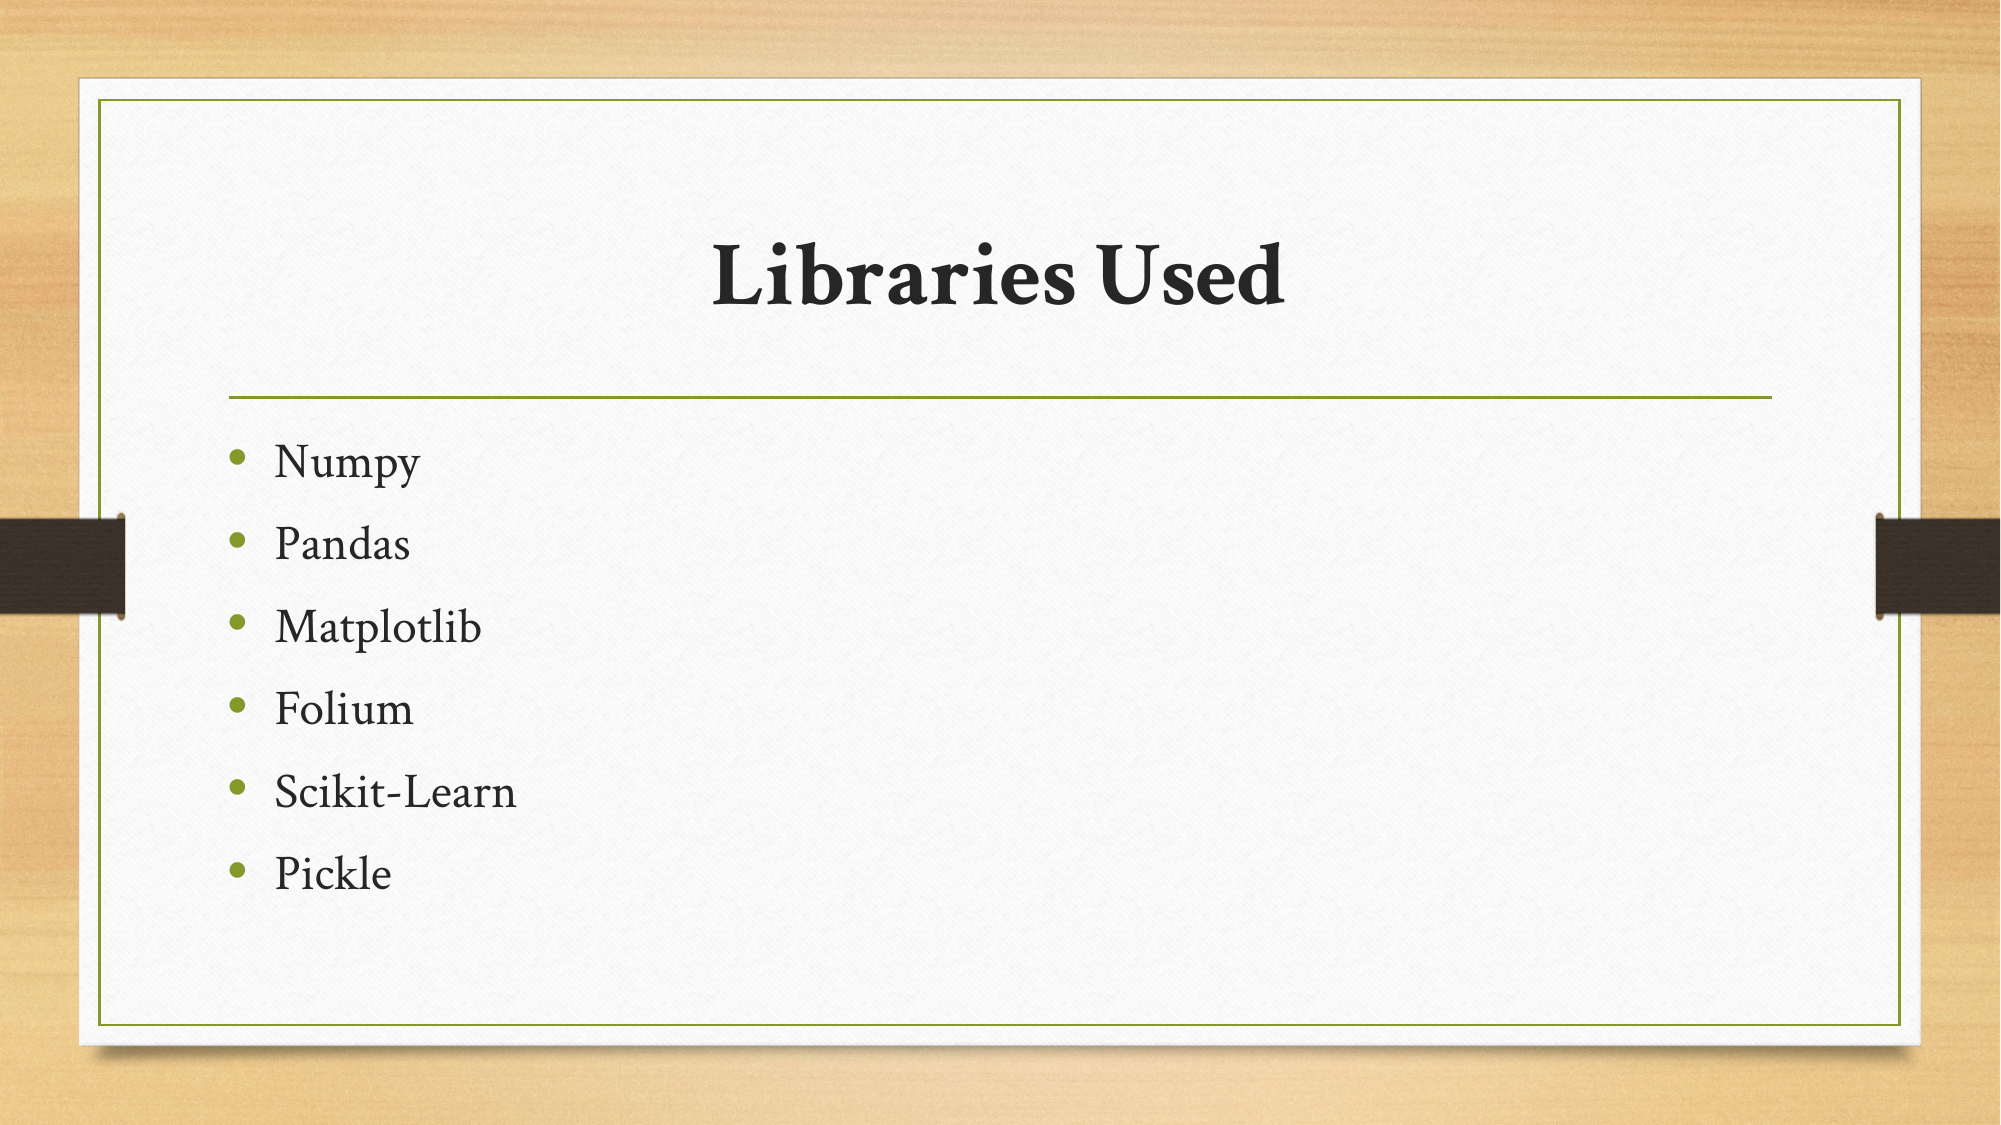

# Libraries Used
Numpy
Pandas
Matplotlib
Folium
Scikit-Learn
Pickle